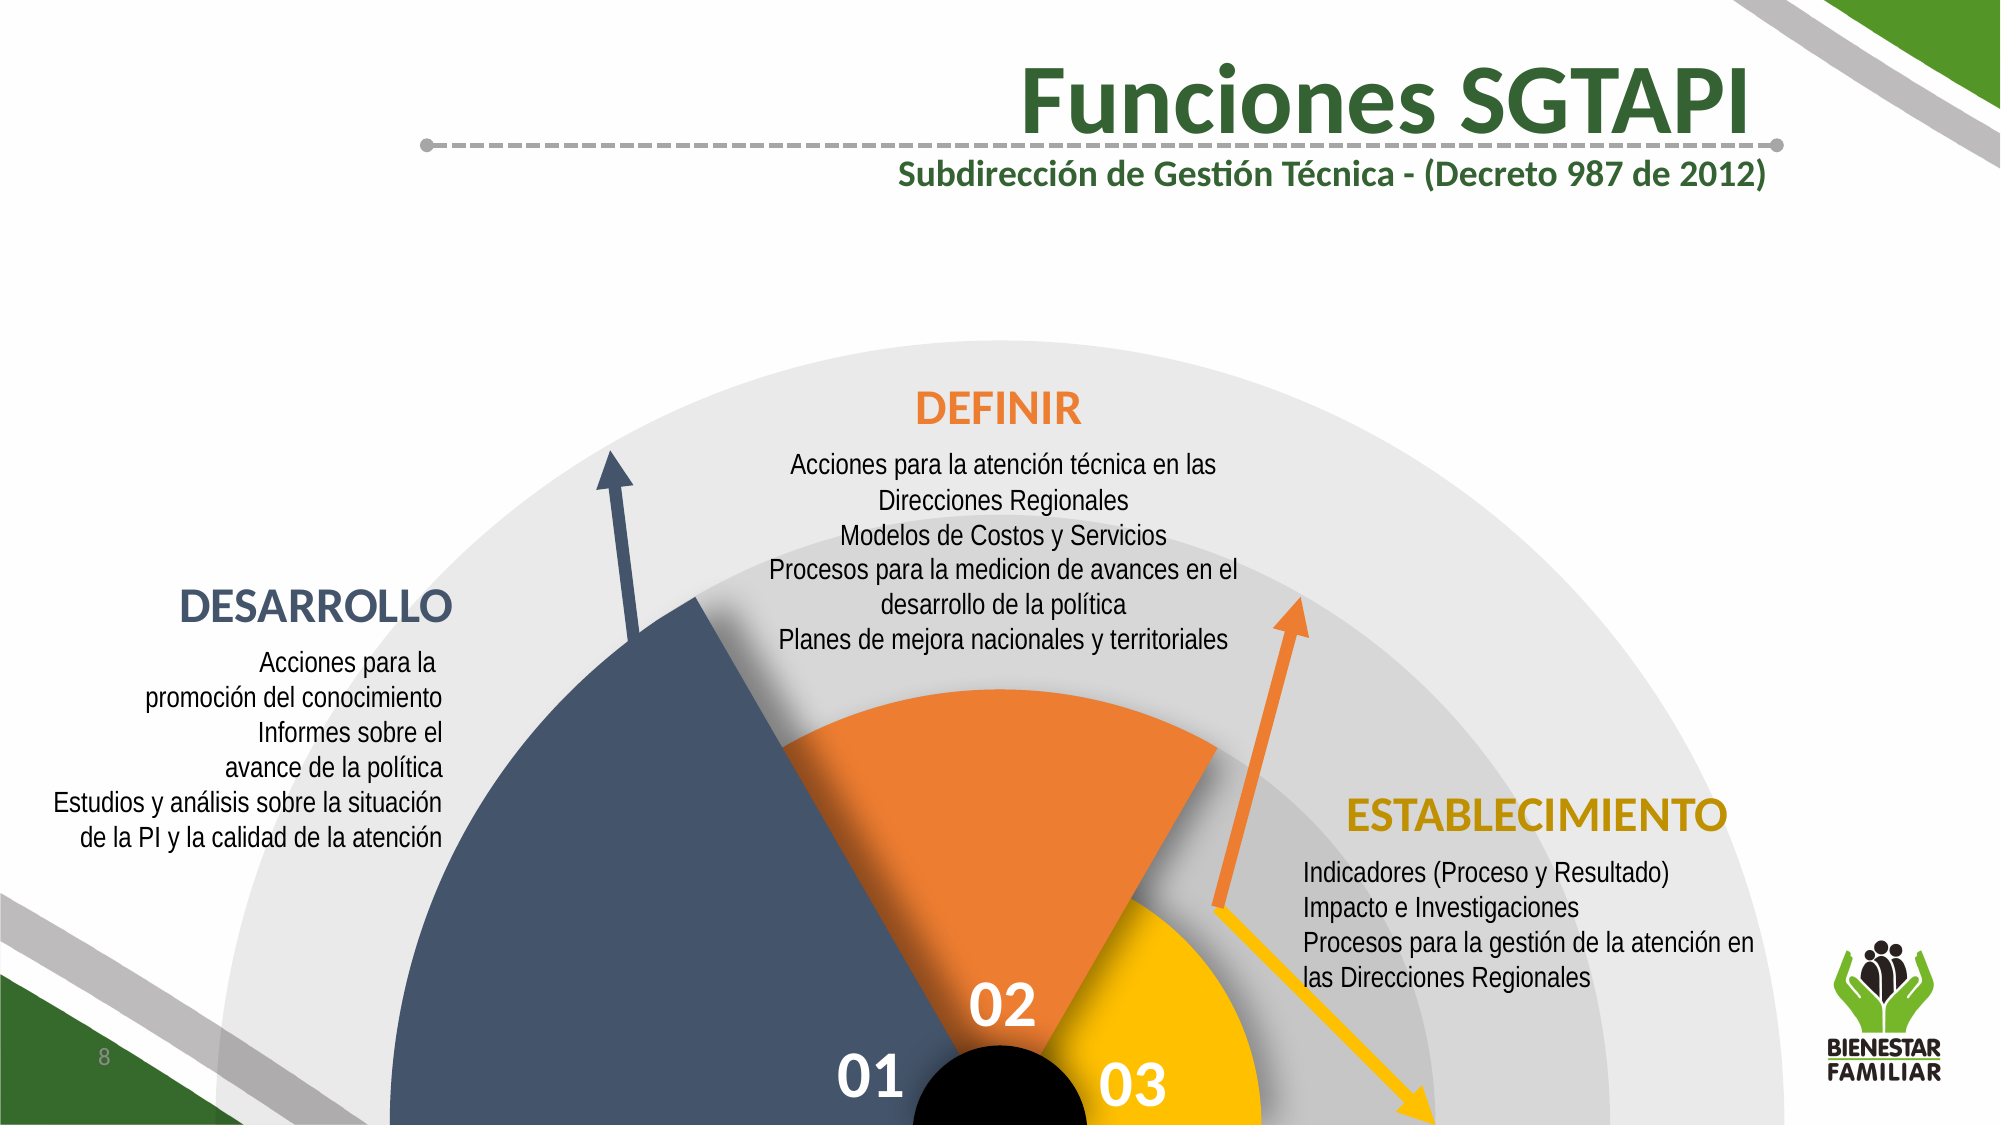

Funciones SGTAPI
Subdirección de Gestión Técnica - (Decreto 987 de 2012)

definir
Acciones para la atención técnica en las Direcciones Regionales
Modelos de Costos y Servicios
Procesos para la medicion de avances en el desarrollo de la política
Planes de mejora nacionales y territoriales

DESARROLLO
Acciones para la
promoción del conocimiento
Informes sobre el
 avance de la política
Estudios y análisis sobre la situación de la PI y la calidad de la atención

ESTABLECIMIENTO
Indicadores (Proceso y Resultado)
Impacto e Investigaciones
Procesos para la gestión de la atención en las Direcciones Regionales

02
01
8
03